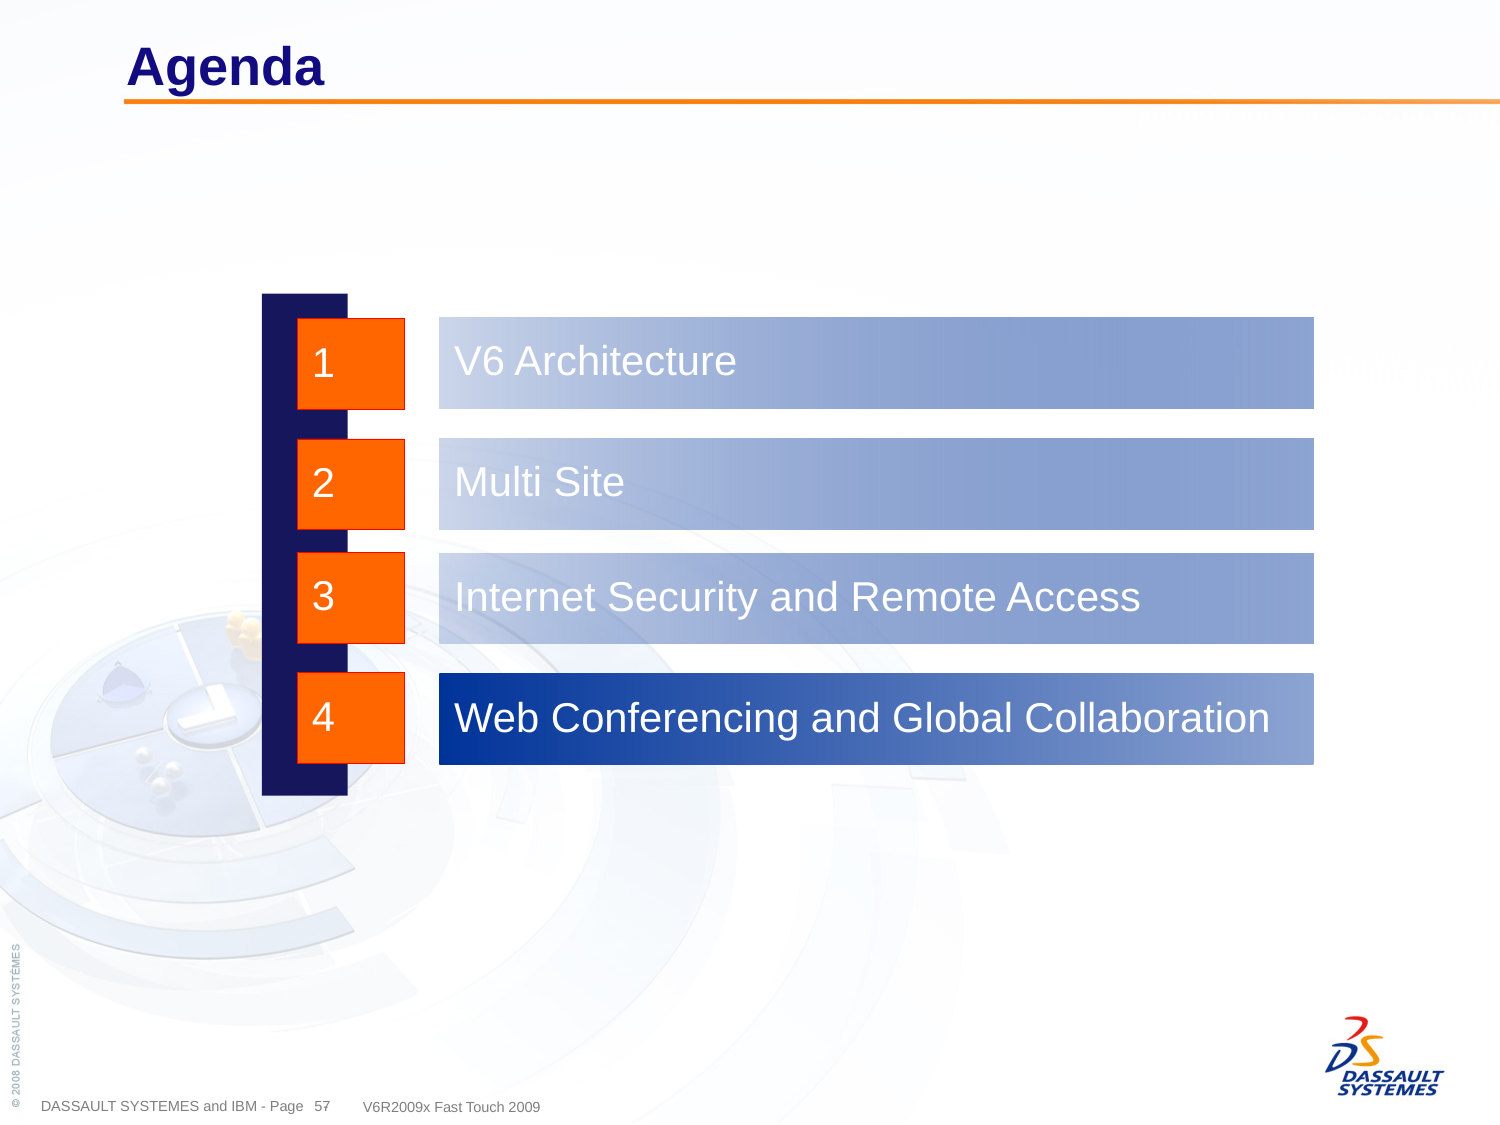

Agenda

V6 Architecture
1
Multi Site
2
3
Internet Security and Remote Access
4
Web Conferencing and Global Collaboration